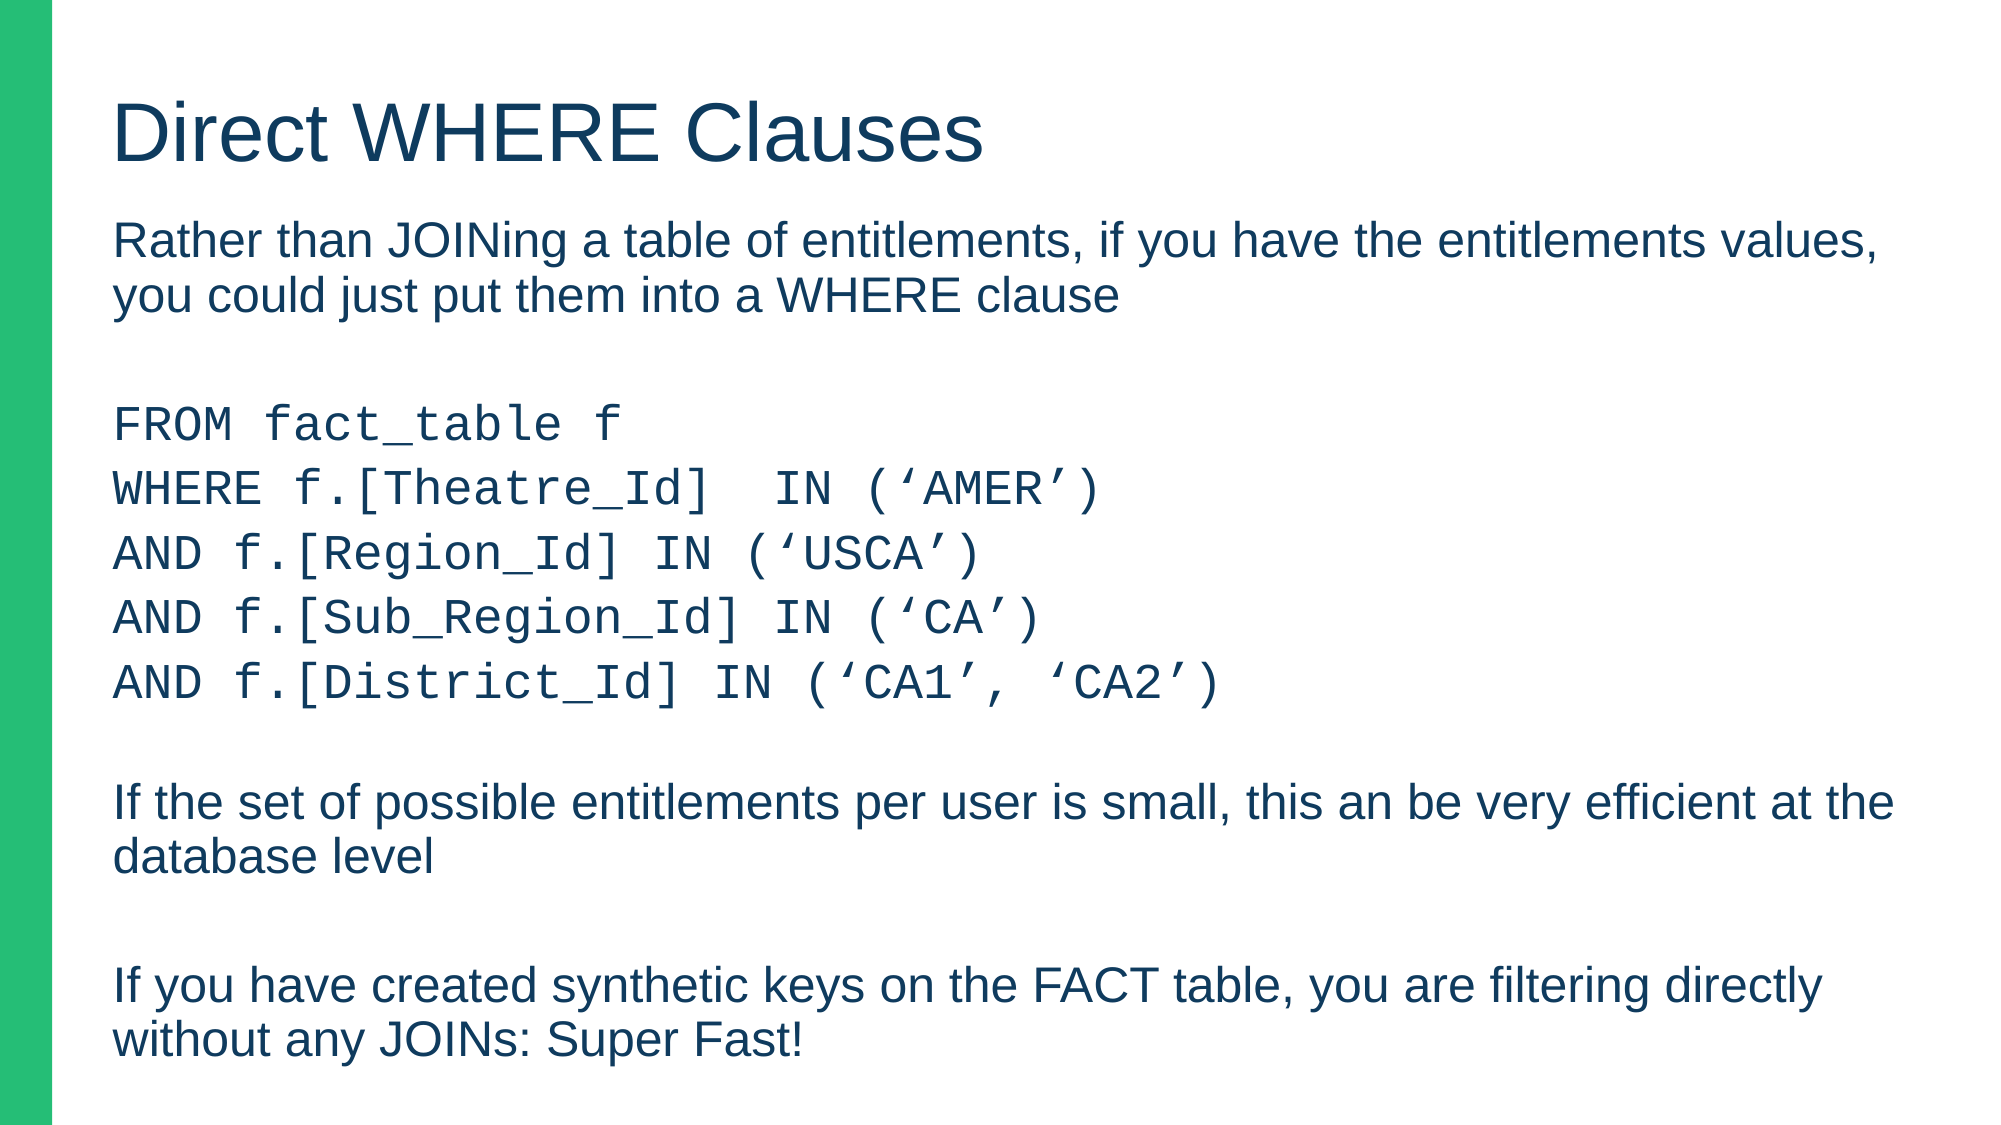

Direct WHERE Clauses
Rather than JOINing a table of entitlements, if you have the entitlements values, you could just put them into a WHERE clause

FROM fact_table f
WHERE f.[Theatre_Id]  IN (‘AMER’)
AND f.[Region_Id] IN (‘USCA’)
AND f.[Sub_Region_Id] IN (‘CA’)
AND f.[District_Id] IN (‘CA1’, ‘CA2’)

If the set of possible entitlements per user is small, this an be very efficient at the database level

If you have created synthetic keys on the FACT table, you are filtering directly without any JOINs: Super Fast!